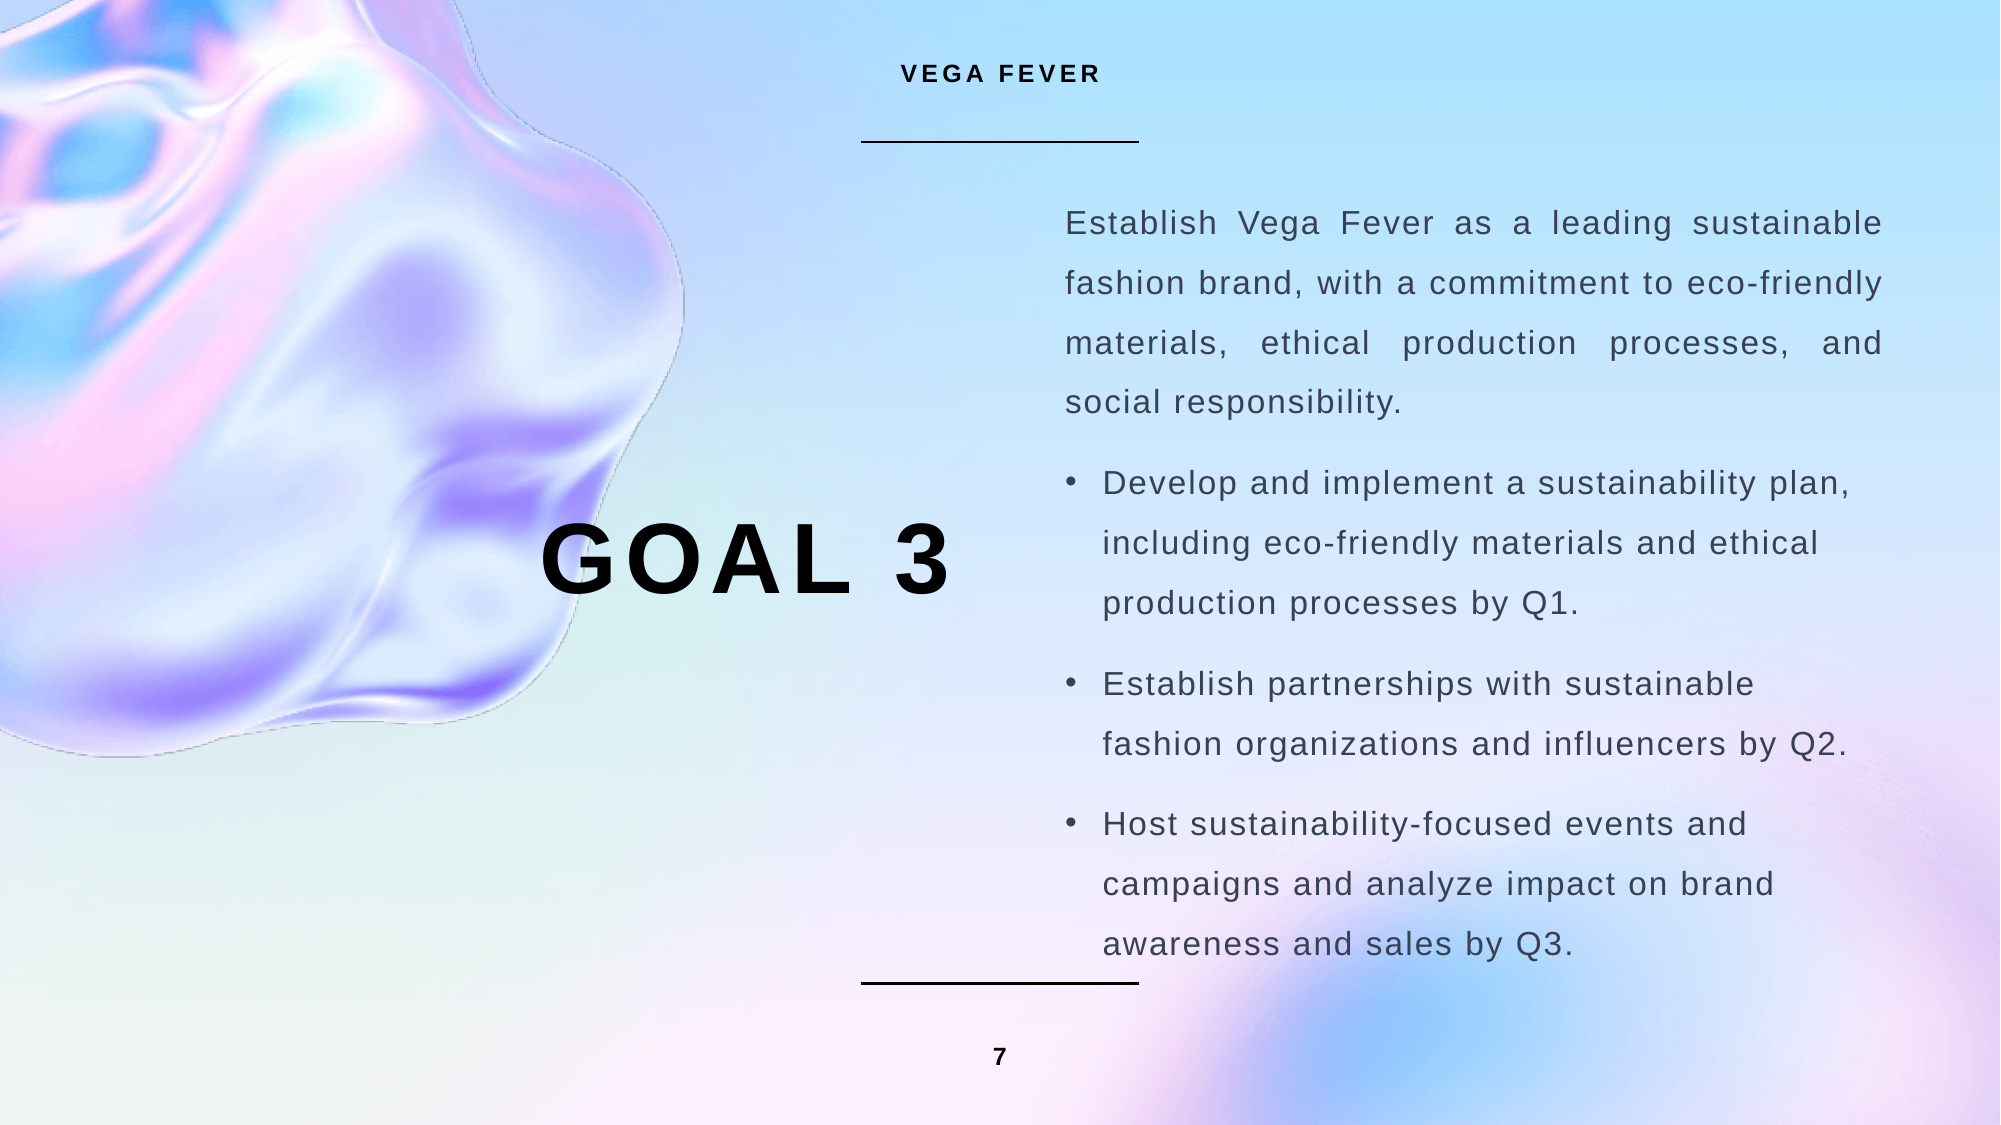

VEGA FEVER
# Goal 3
Establish Vega Fever as a leading sustainable fashion brand, with a commitment to eco-friendly materials, ethical production processes, and social responsibility.
Develop and implement a sustainability plan, including eco-friendly materials and ethical production processes by Q1.
Establish partnerships with sustainable fashion organizations and influencers by Q2.
Host sustainability-focused events and campaigns and analyze impact on brand awareness and sales by Q3.

7